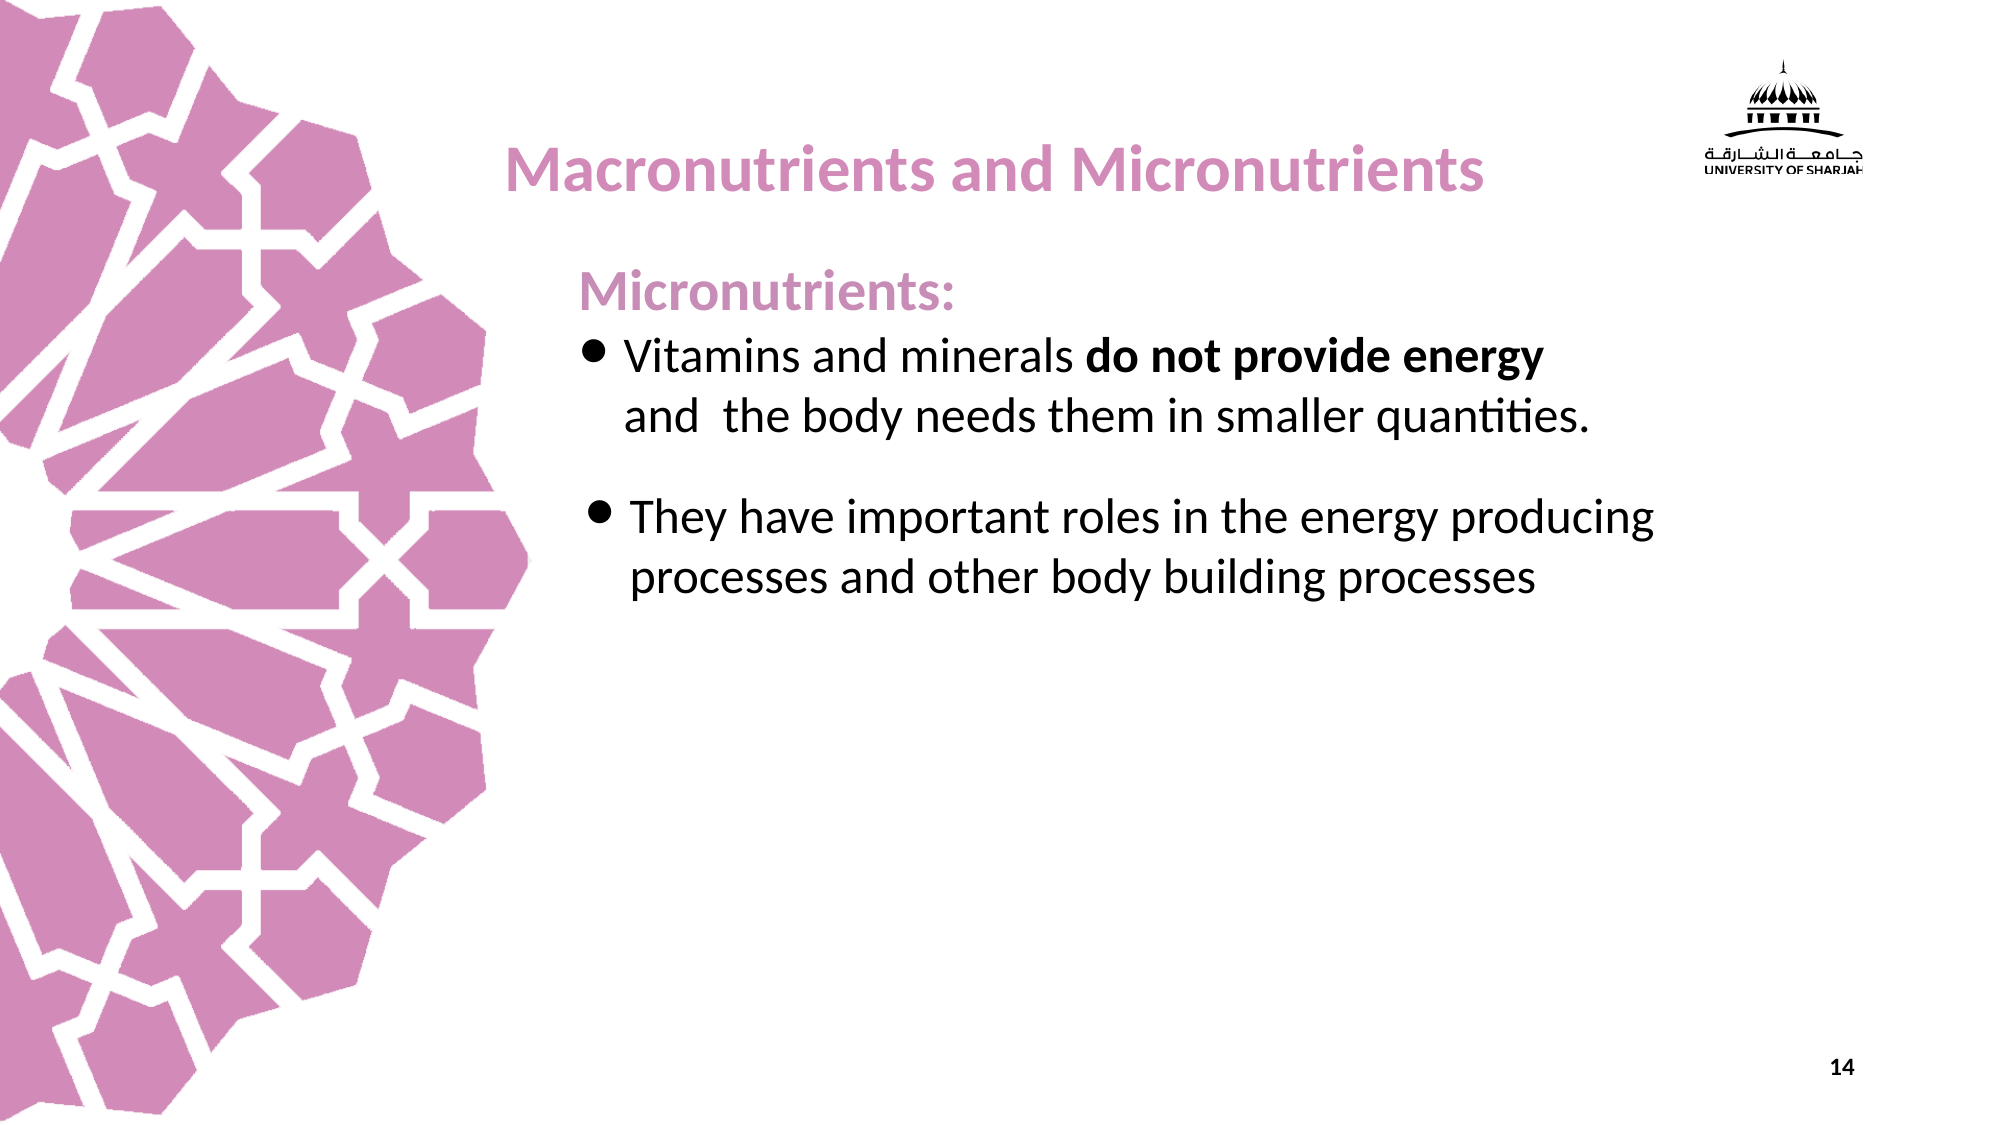

# Macronutrients and Micronutrients

Micronutrients:
Vitamins and minerals do not provide energy and  the body needs them in smaller quantities.

They have important roles in the energy producing processes and other body building processes
14